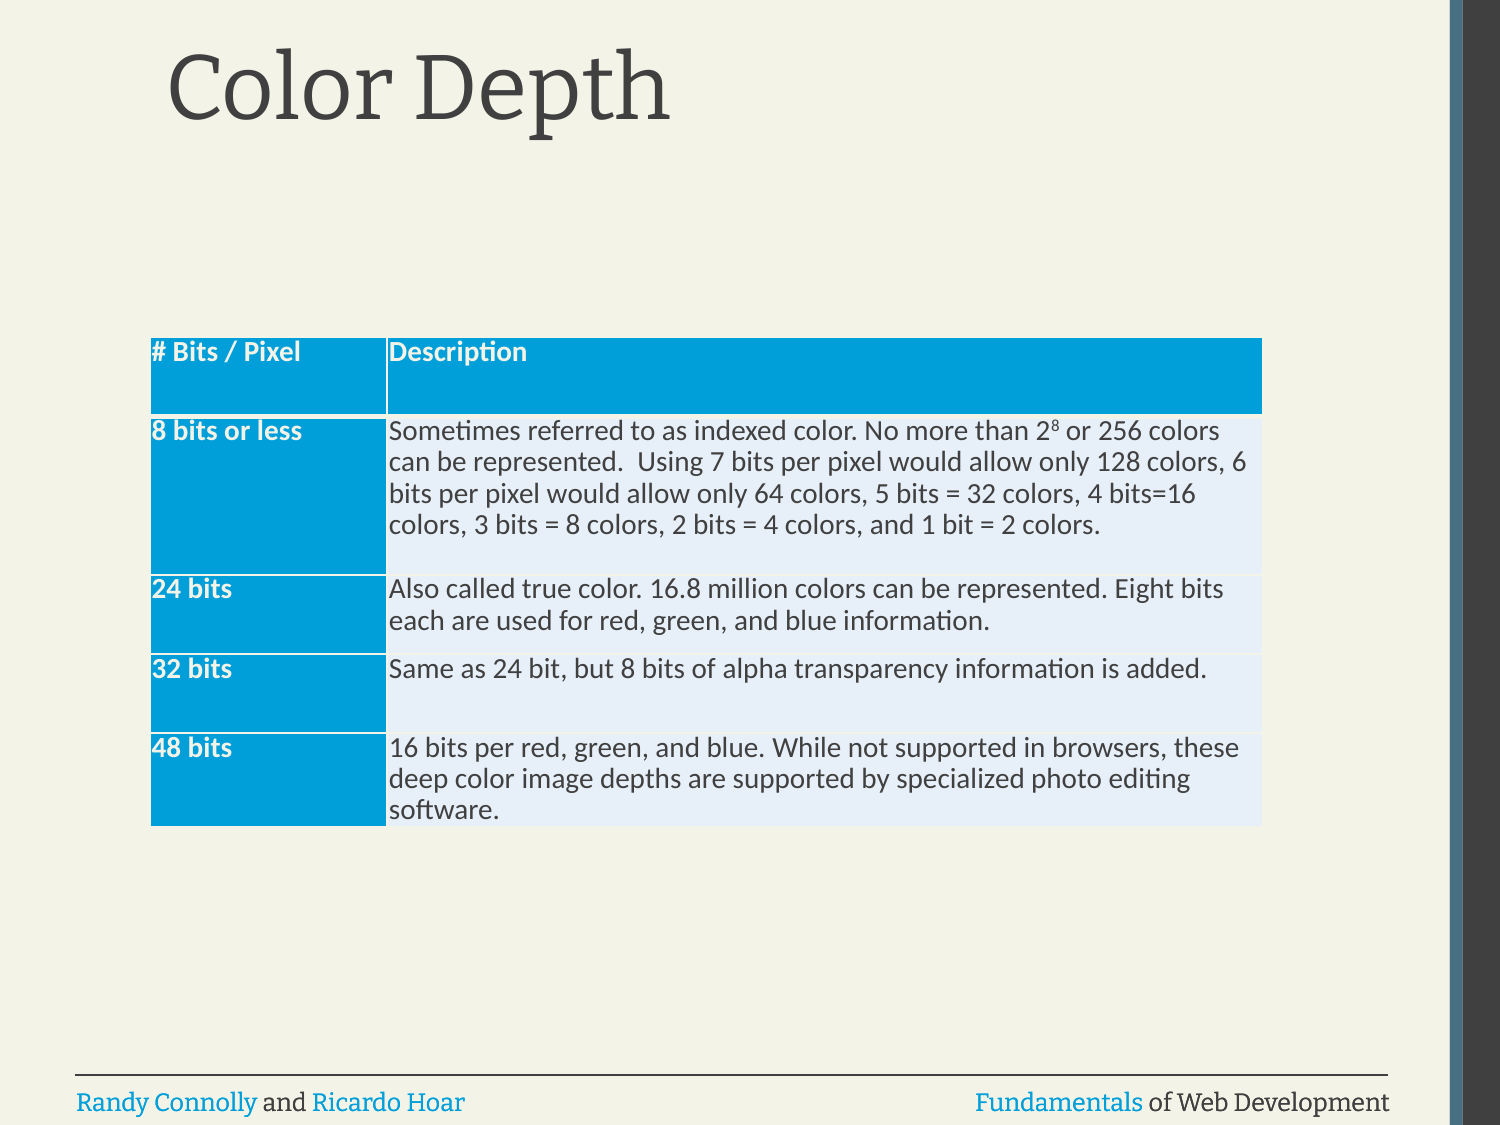

# Color Depth
| # Bits / Pixel | Description |
| --- | --- |
| 8 bits or less | Sometimes referred to as indexed color. No more than 28 or 256 colors can be represented. Using 7 bits per pixel would allow only 128 colors, 6 bits per pixel would allow only 64 colors, 5 bits = 32 colors, 4 bits=16 colors, 3 bits = 8 colors, 2 bits = 4 colors, and 1 bit = 2 colors. |
| 24 bits | Also called true color. 16.8 million colors can be represented. Eight bits each are used for red, green, and blue information. |
| 32 bits | Same as 24 bit, but 8 bits of alpha transparency information is added. |
| 48 bits | 16 bits per red, green, and blue. While not supported in browsers, these deep color image depths are supported by specialized photo editing software. |